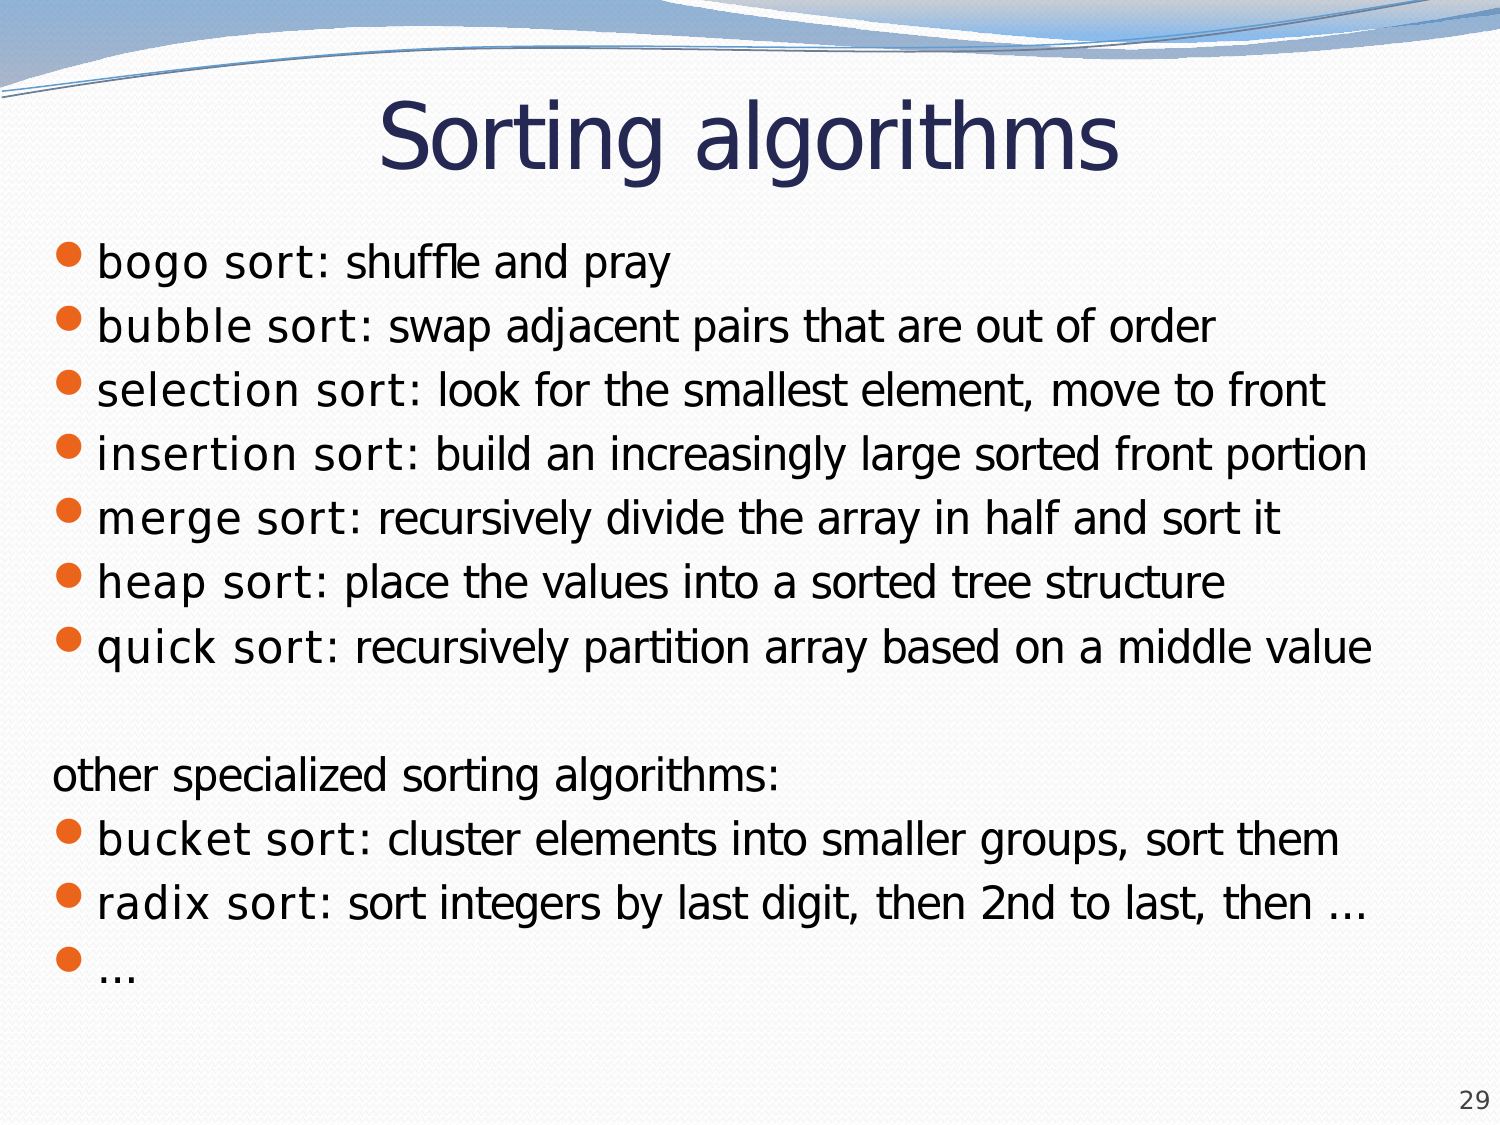

# Sorting algorithms
bogo sort: shuffle and pray
bubble sort: swap adjacent pairs that are out of order
selection sort: look for the smallest element, move to front
insertion sort: build an increasingly large sorted front portion
merge sort: recursively divide the array in half and sort it
heap sort: place the values into a sorted tree structure
quick sort: recursively partition array based on a middle value

other specialized sorting algorithms:
bucket sort: cluster elements into smaller groups, sort them
radix sort: sort integers by last digit, then 2nd to last, then ...
...